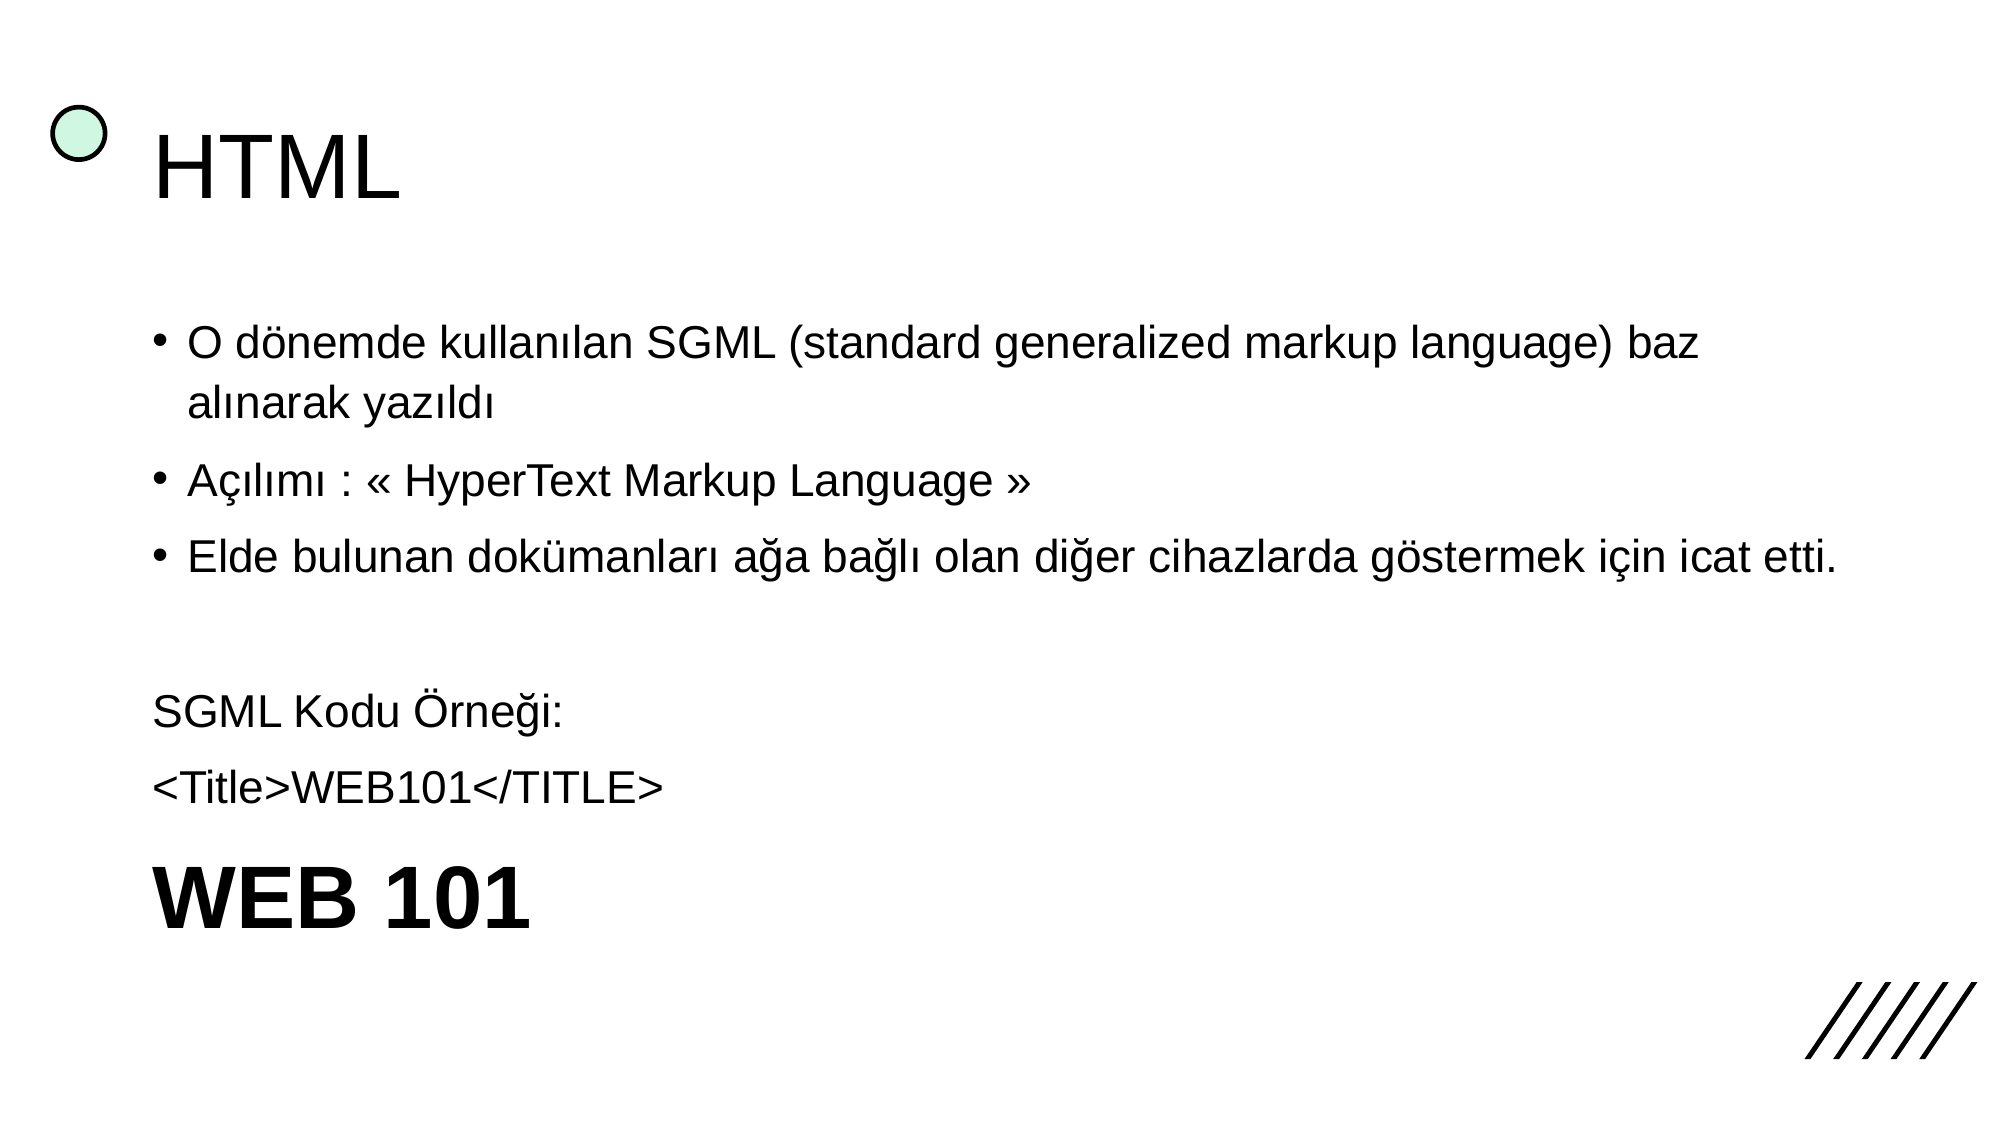

# HTML
O dönemde kullanılan SGML (standard generalized markup language) baz alınarak yazıldı
Açılımı : « HyperText Markup Language »
Elde bulunan dokümanları ağa bağlı olan diğer cihazlarda göstermek için icat etti.

SGML Kodu Örneği:
<Title>WEB101</TITLE>
WEB 101